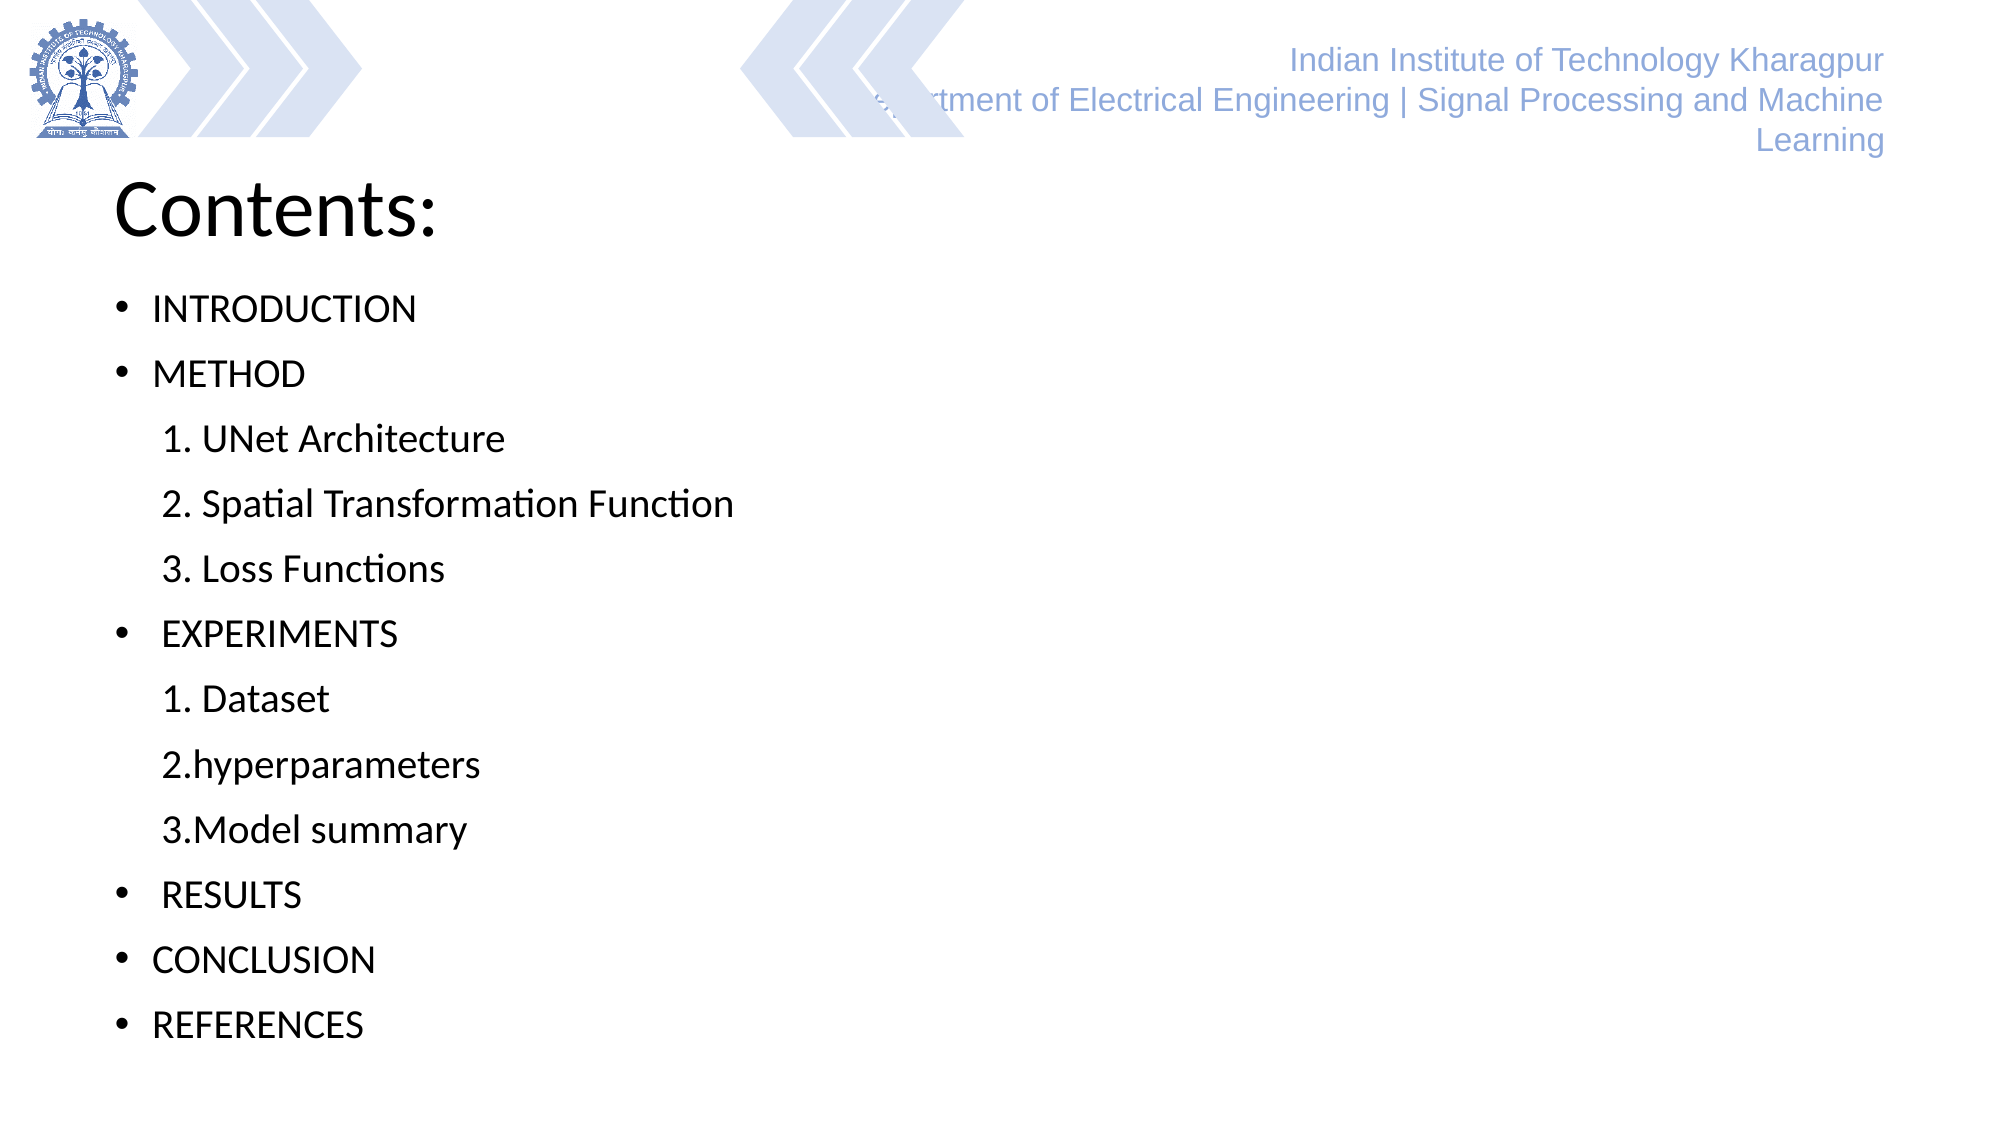

# Contents:
INTRODUCTION
METHOD
     1. UNet Architecture
     2. Spatial Transformation Function
     3. Loss Functions
 EXPERIMENTS
     1. Dataset
     2.hyperparameters
     3.Model summary
 RESULTS
CONCLUSION
REFERENCES